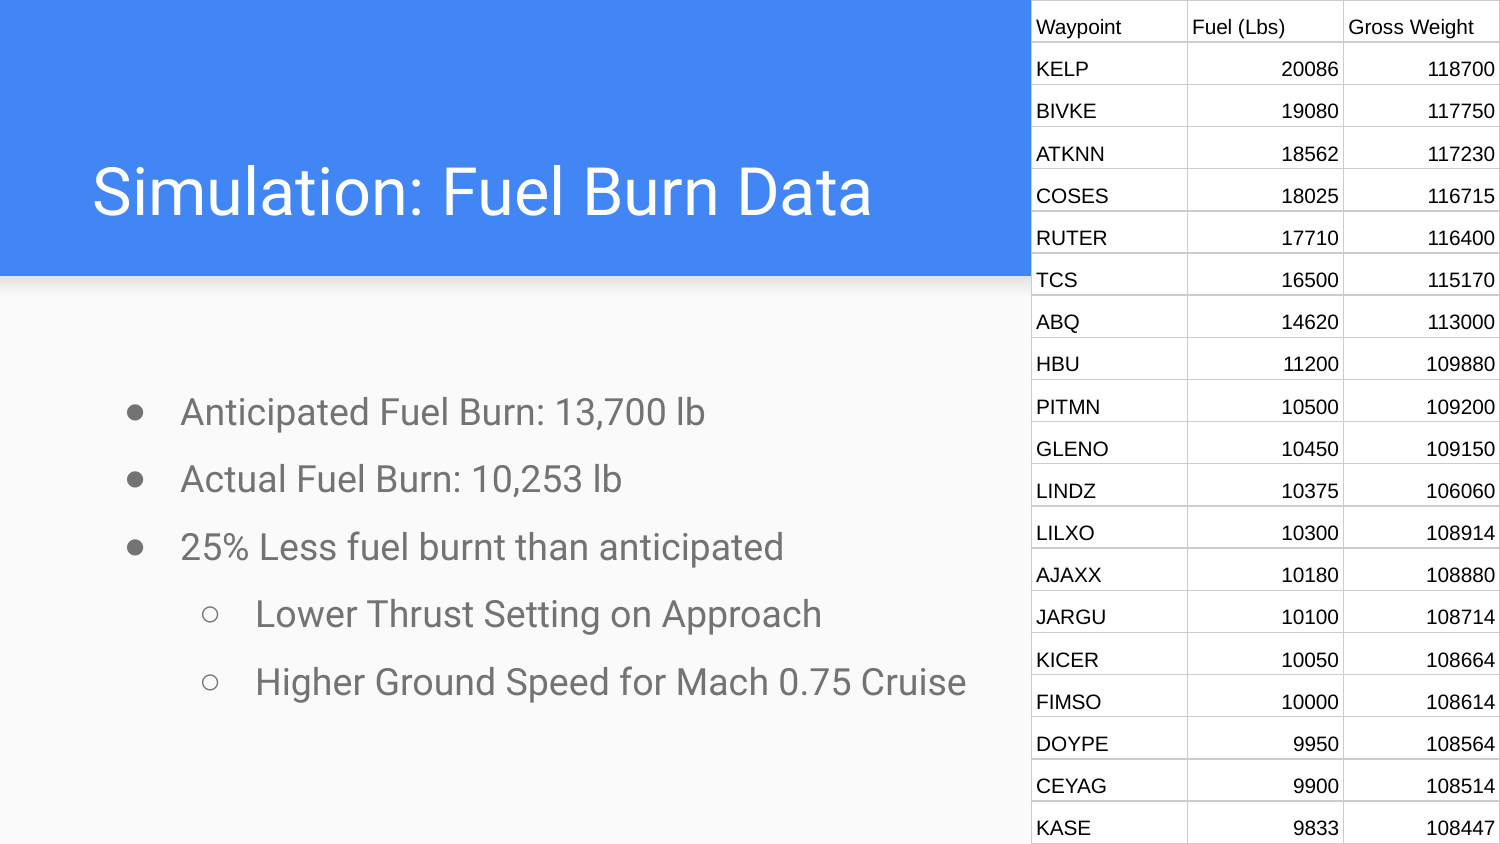

| Waypoint | Fuel (Lbs) | Gross Weight |
| --- | --- | --- |
| KELP | 20086 | 118700 |
| BIVKE | 19080 | 117750 |
| ATKNN | 18562 | 117230 |
| COSES | 18025 | 116715 |
| RUTER | 17710 | 116400 |
| TCS | 16500 | 115170 |
| ABQ | 14620 | 113000 |
| HBU | 11200 | 109880 |
| PITMN | 10500 | 109200 |
| GLENO | 10450 | 109150 |
| LINDZ | 10375 | 106060 |
| LILXO | 10300 | 108914 |
| AJAXX | 10180 | 108880 |
| JARGU | 10100 | 108714 |
| KICER | 10050 | 108664 |
| FIMSO | 10000 | 108614 |
| DOYPE | 9950 | 108564 |
| CEYAG | 9900 | 108514 |
| KASE | 9833 | 108447 |
# Simulation: Fuel Burn Data
Anticipated Fuel Burn: 13,700 lb
Actual Fuel Burn: 10,253 lb
25% Less fuel burnt than anticipated
Lower Thrust Setting on Approach
Higher Ground Speed for Mach 0.75 Cruise